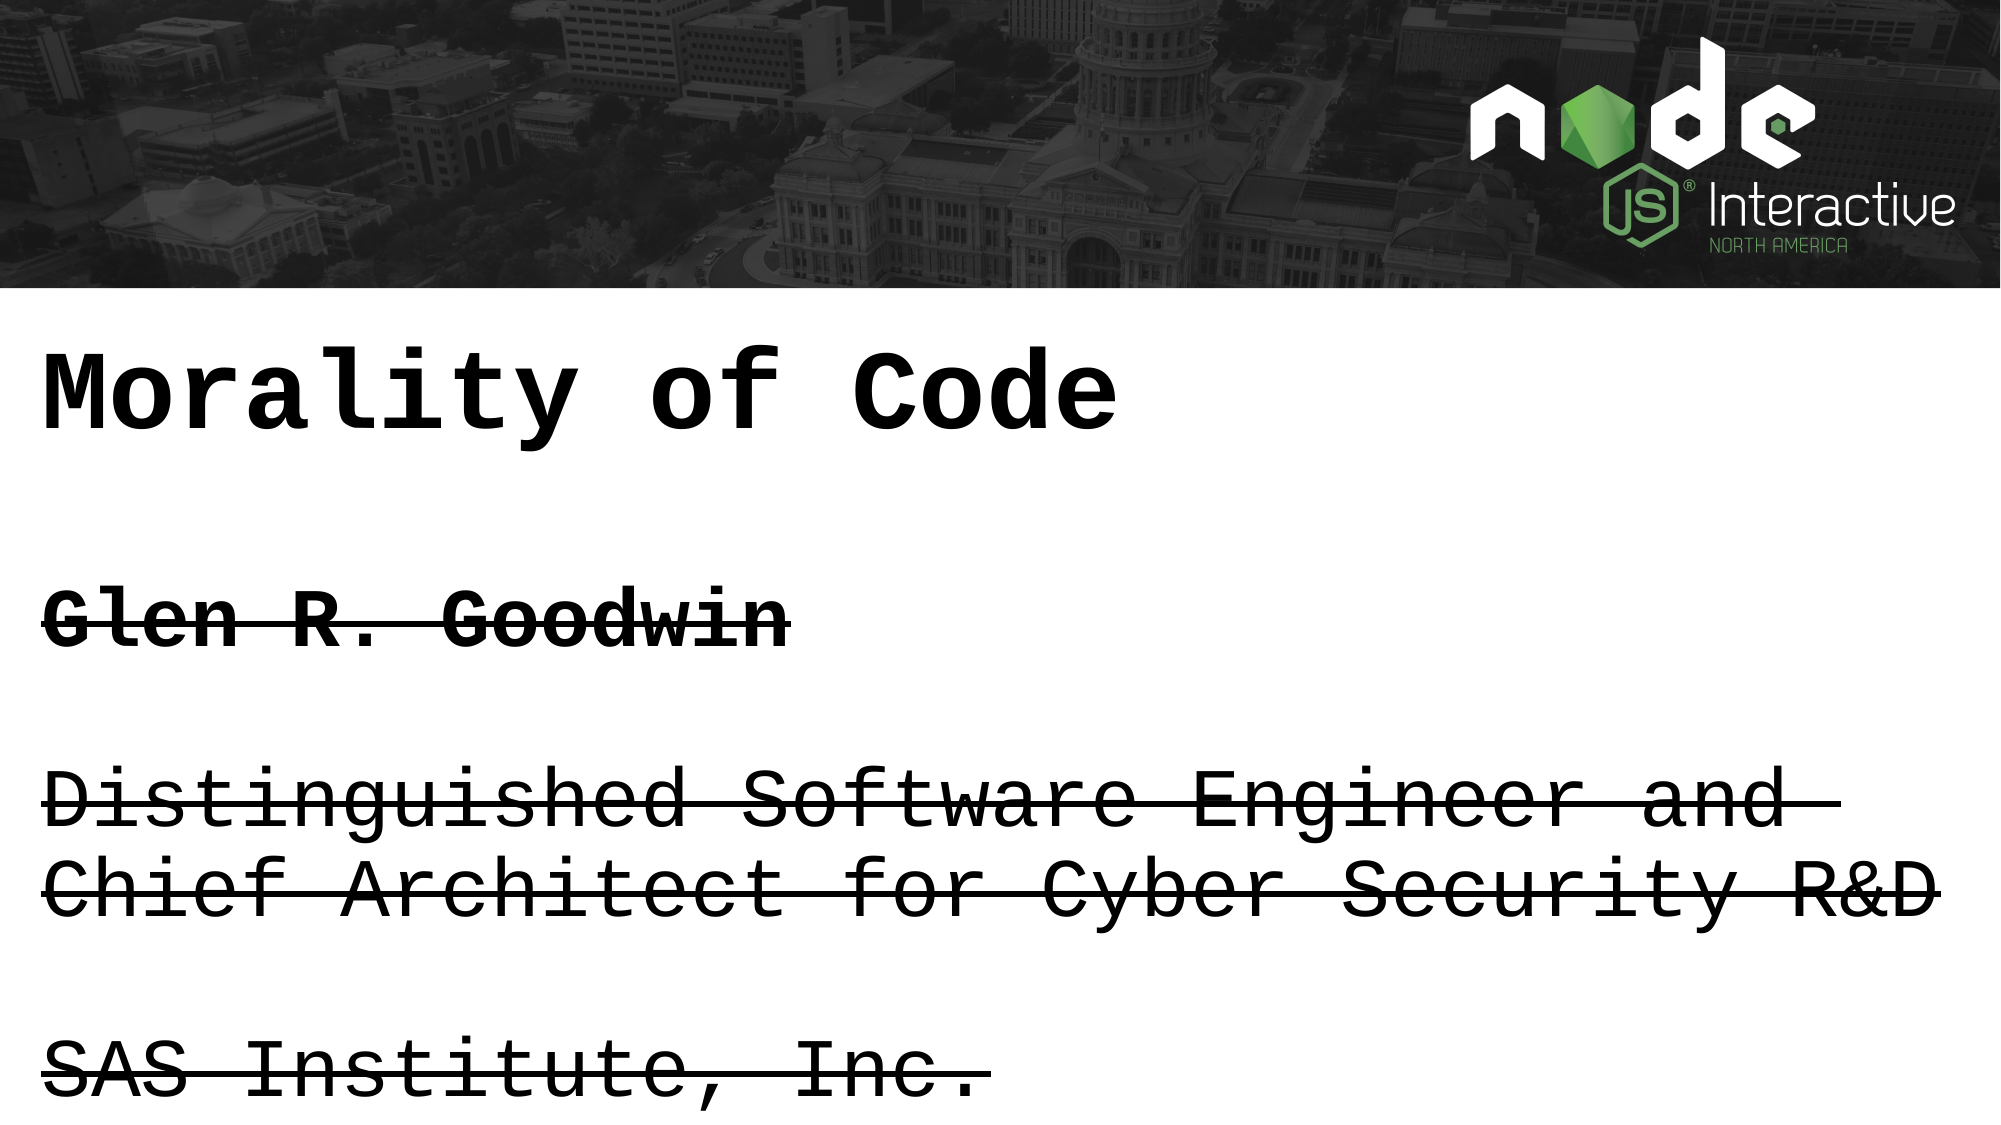

Morality of Code

Glen R. Goodwin

Distinguished Software Engineer and
Chief Architect for Cyber Security R&D

SAS Institute, Inc.